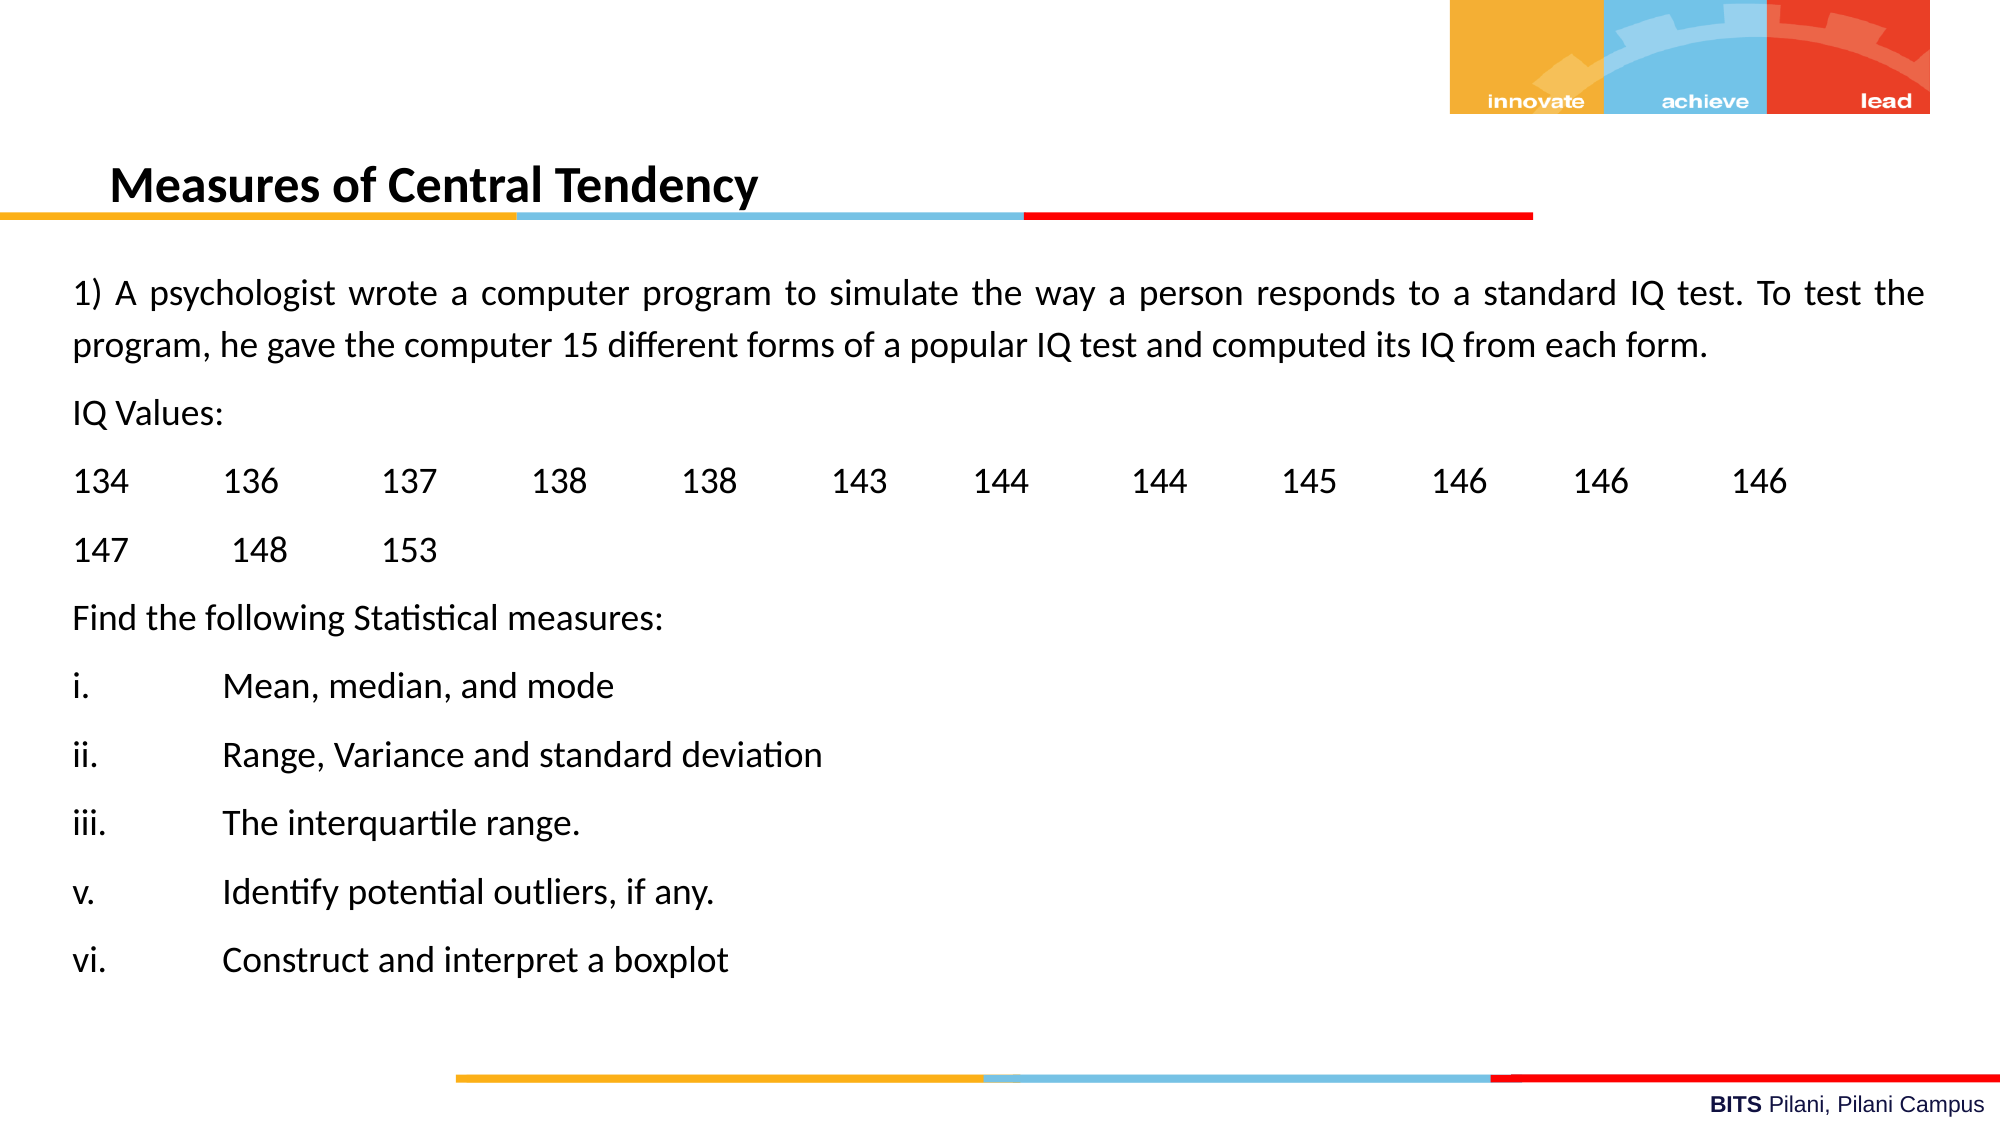

Measures of Central Tendency
1) A psychologist wrote a computer program to simulate the way a person responds to a standard IQ test. To test the program, he gave the computer 15 different forms of a popular IQ test and computed its IQ from each form.
IQ Values:
134 	136	 137	 138	 138	 143 	144	 144	 145	 146     	146	 146
147            148 	 153
Find the following Statistical measures:
i.	Mean, median, and mode
ii.	Range, Variance and standard deviation
iii.	The interquartile range.
v.	Identify potential outliers, if any.
vi.	Construct and interpret a boxplot